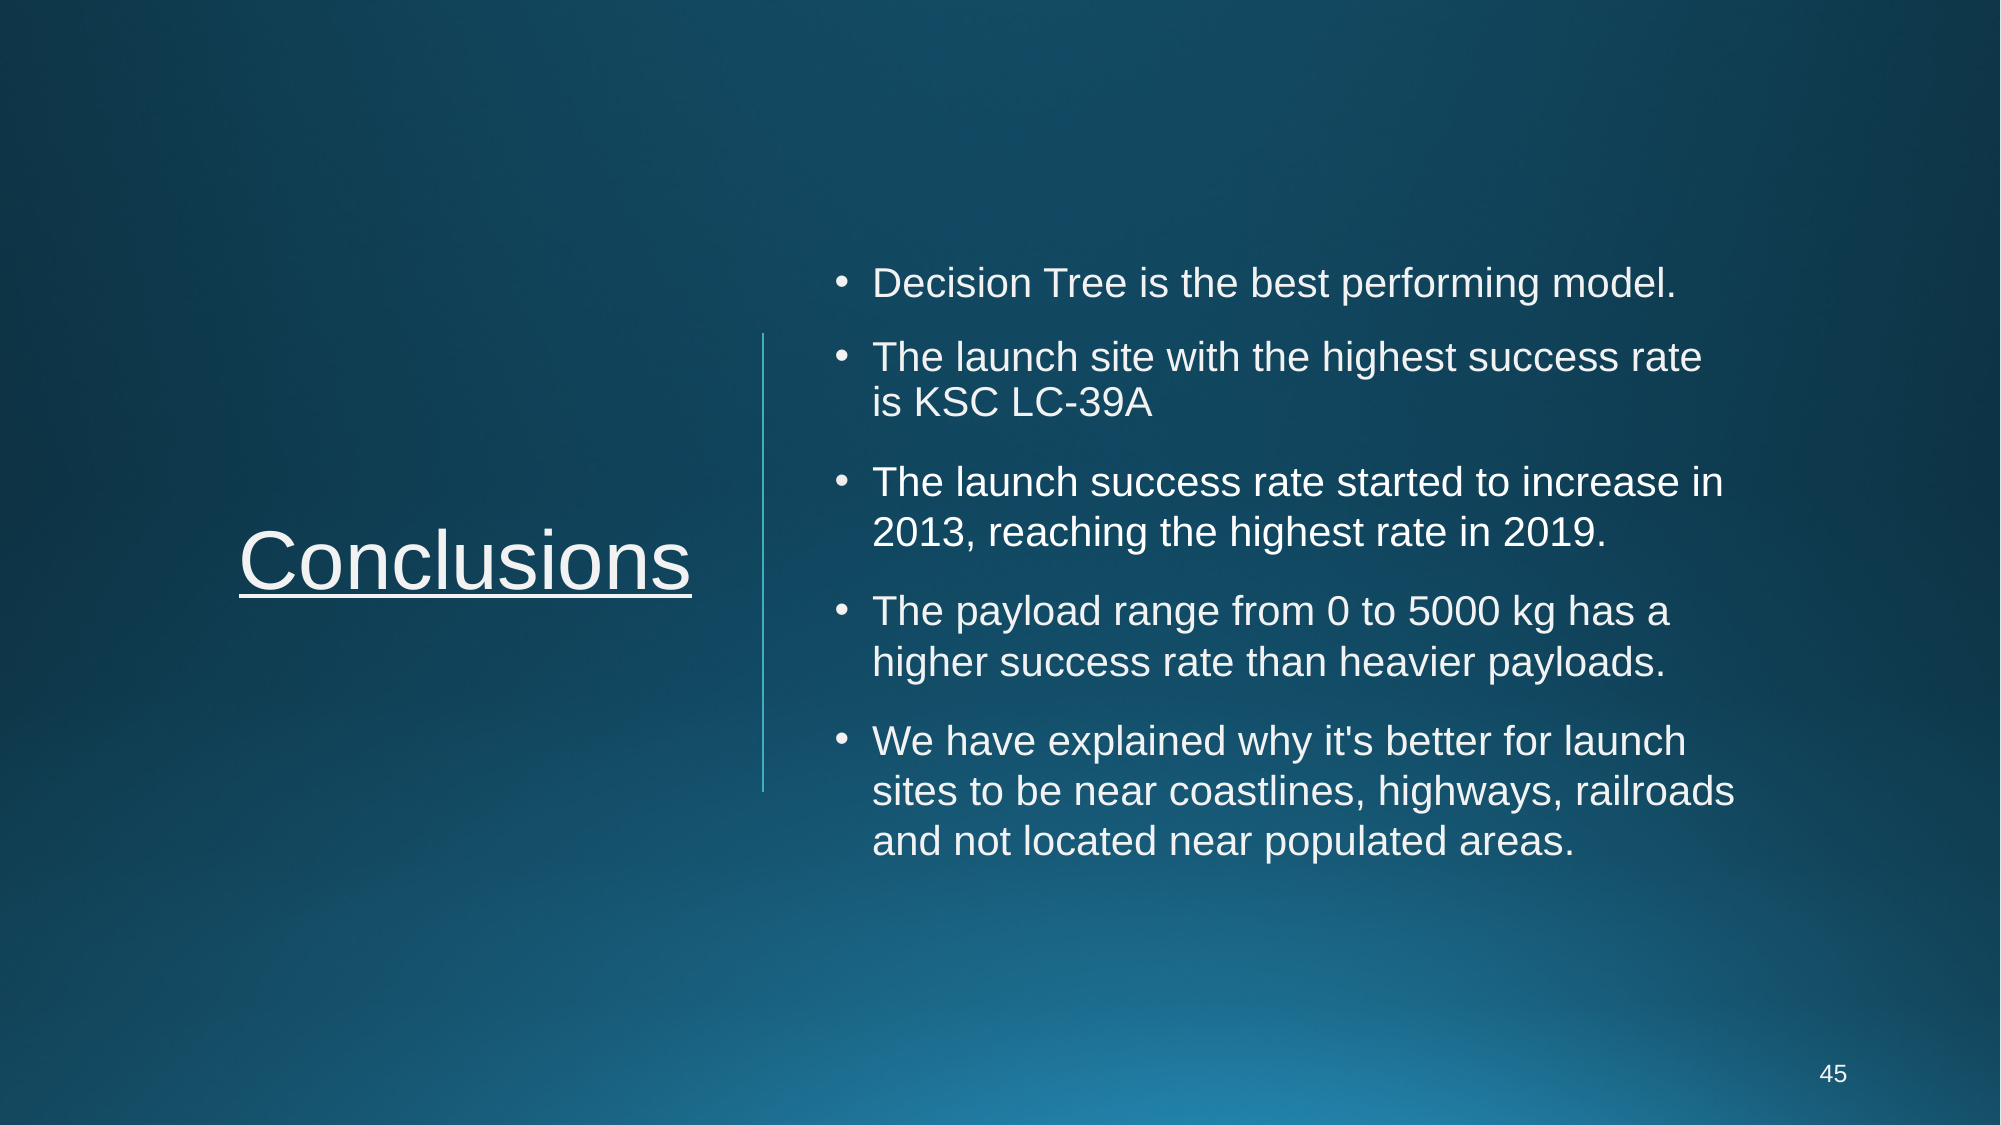

Conclusions
Decision Tree is the best performing model.
The launch site with the highest success rate is KSC LC-39A
The launch success rate started to increase in 2013, reaching the highest rate in 2019.
The payload range from 0 to 5000 kg has a higher success rate than heavier payloads.
We have explained why it's better for launch sites to be near coastlines, highways, railroads and not located near populated areas.
45